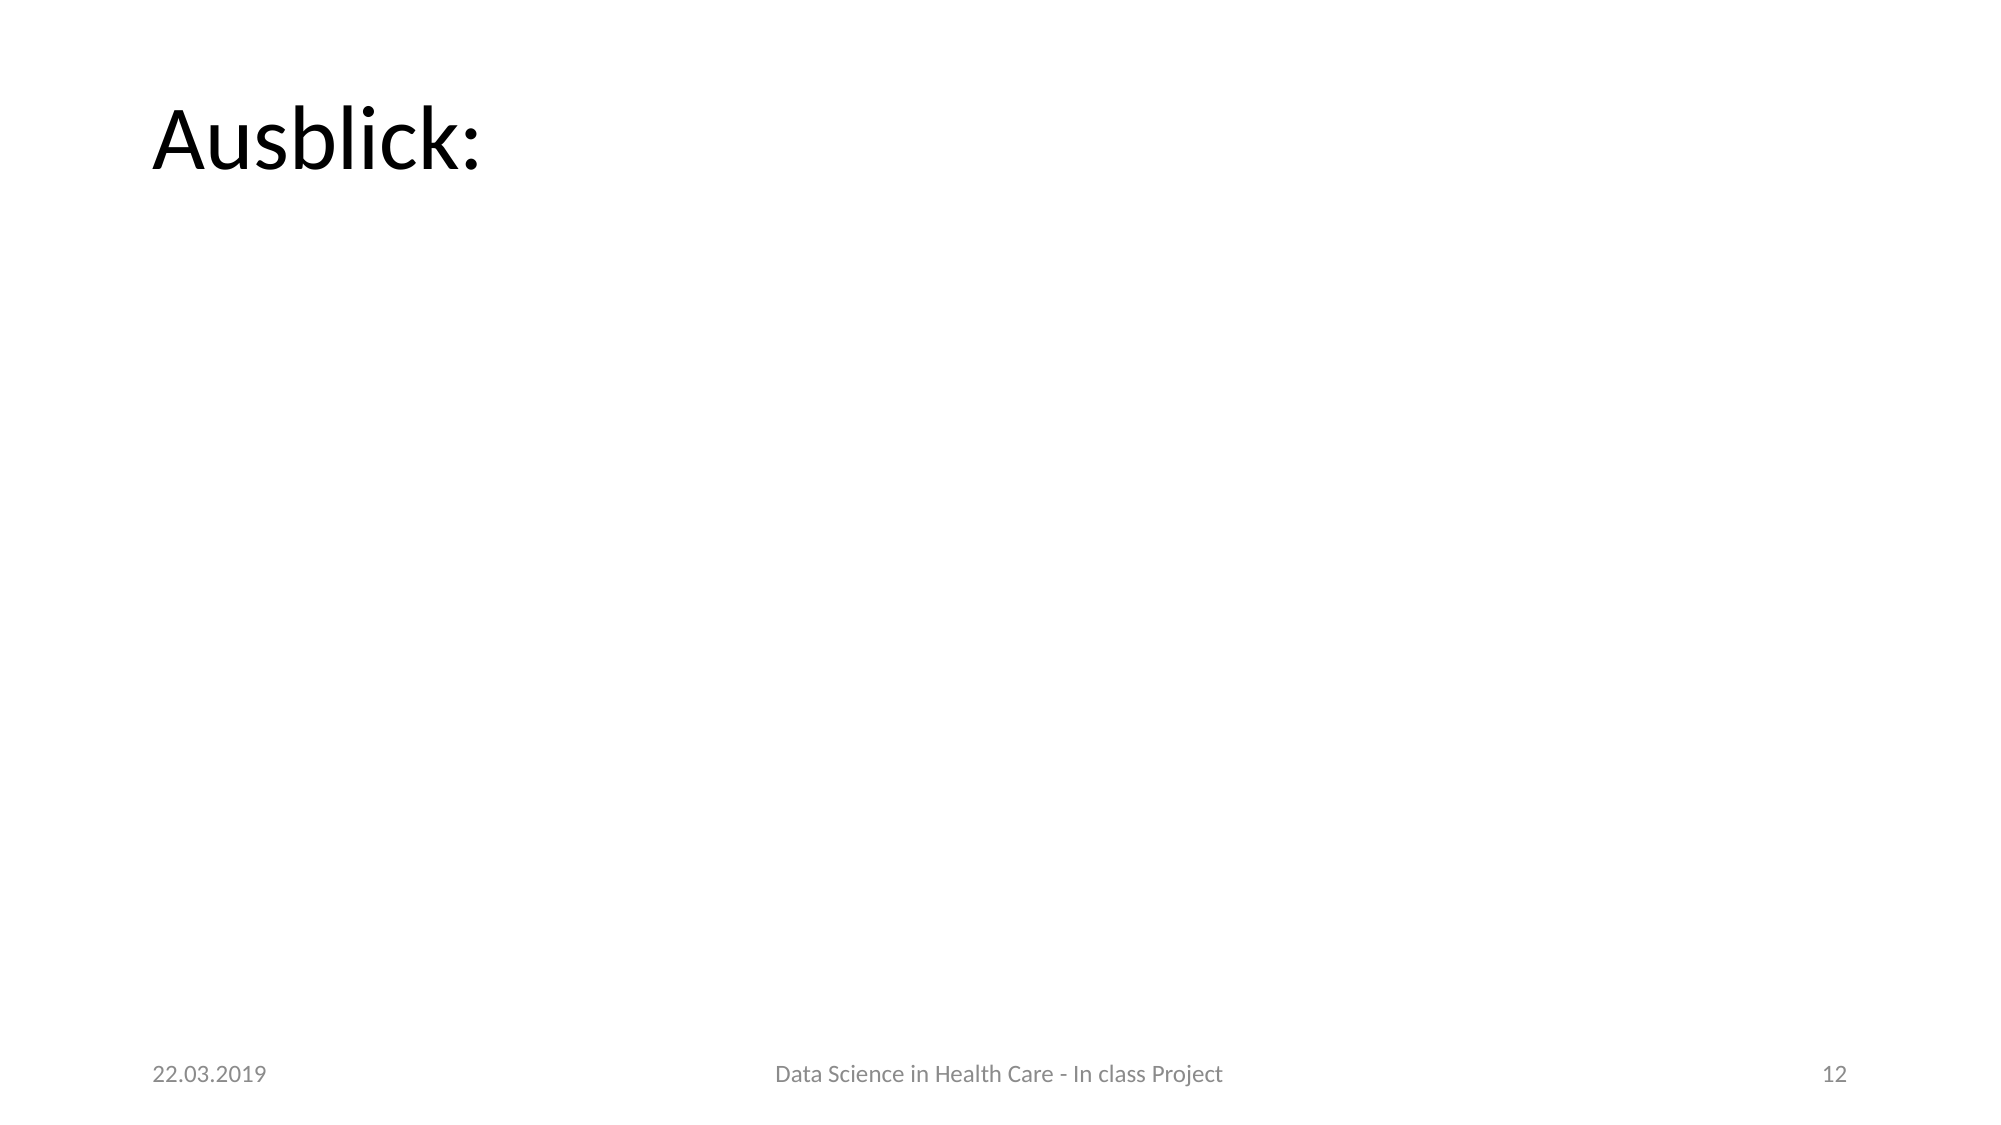

# Ausblick:
22.03.2019
Data Science in Health Care - In class Project
12